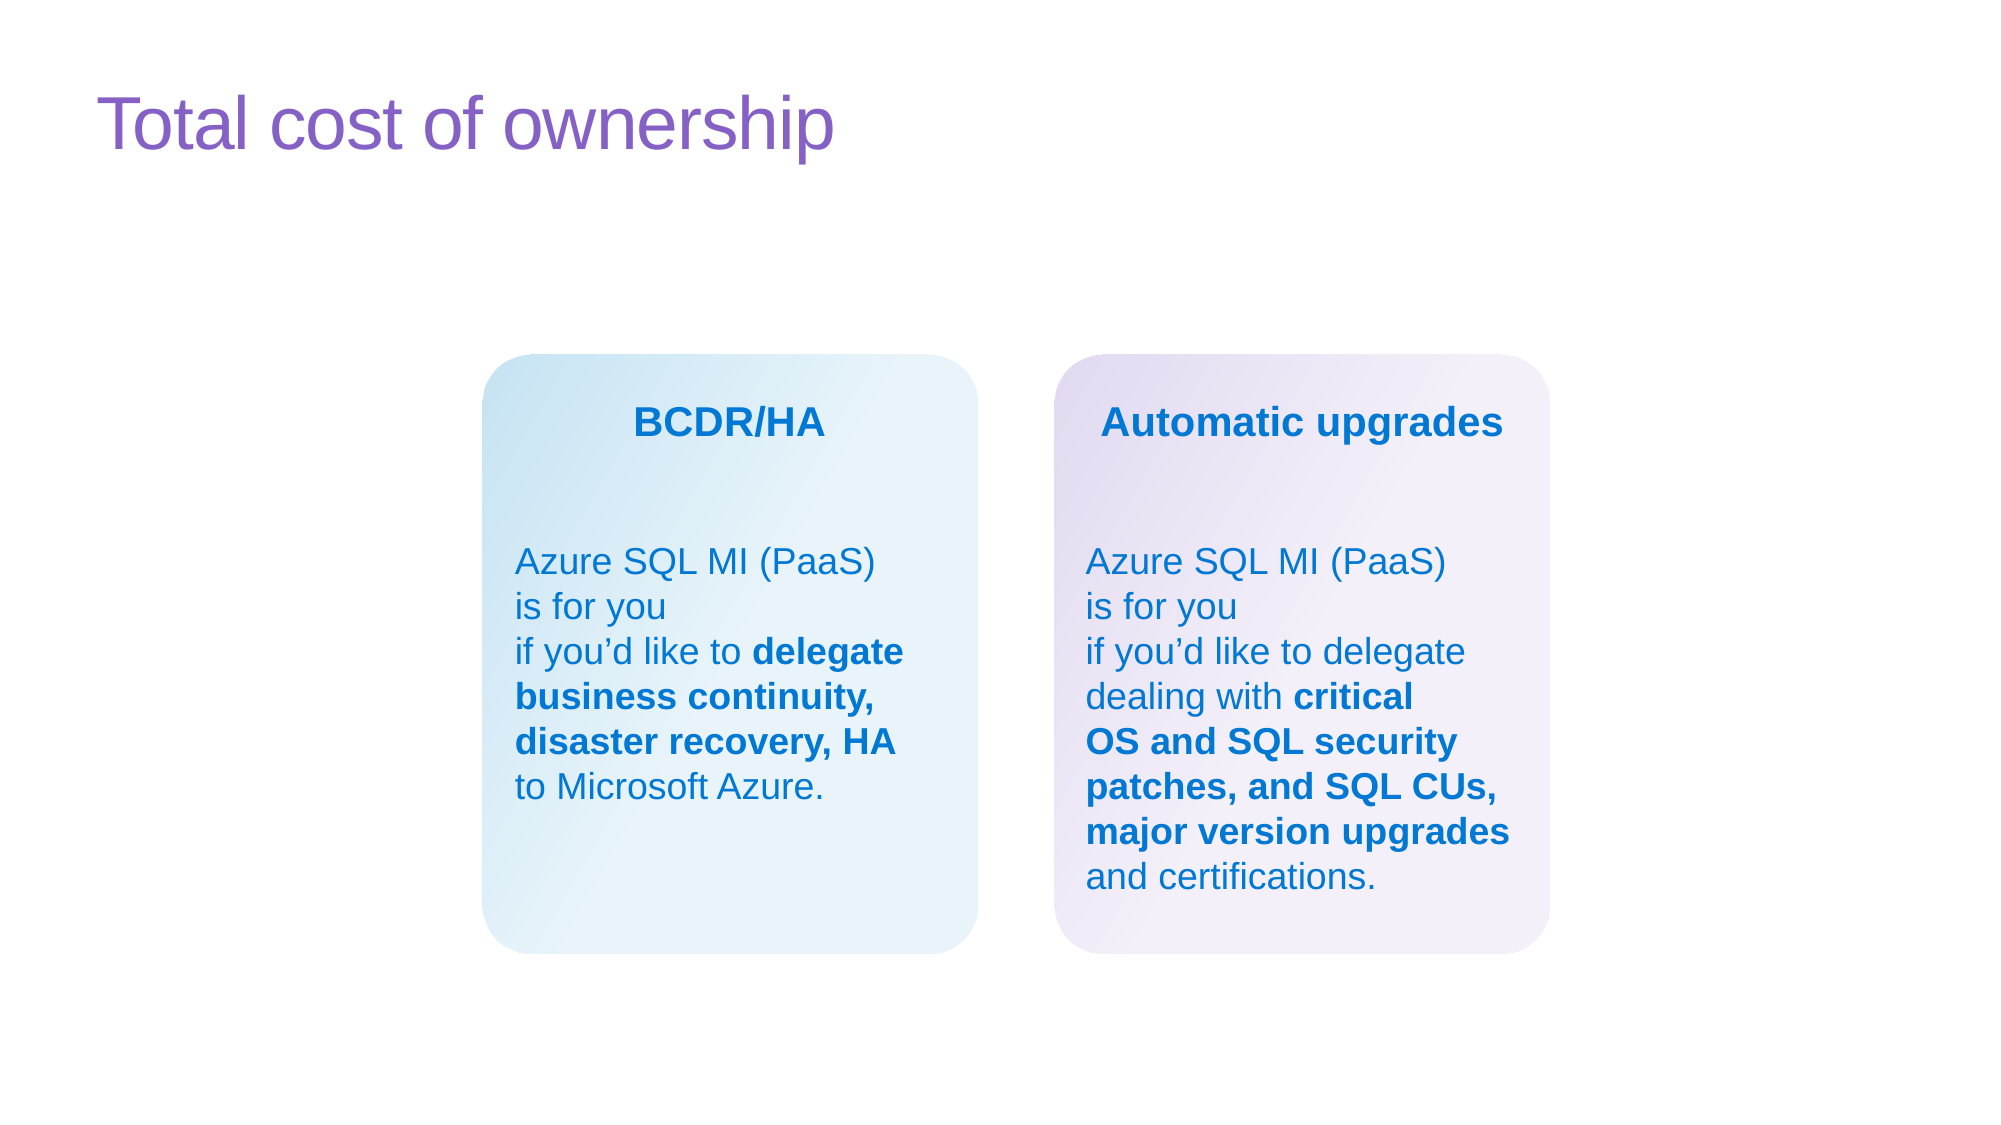

# Total cost of ownership

BCDR/HA
Automatic upgrades
Azure SQL MI (PaaS)
is for you
if you’d like to delegate
business continuity, disaster recovery, HA
to Microsoft Azure.
Azure SQL MI (PaaS)
is for you
if you’d like to delegate
dealing with critical
OS and SQL security patches, and SQL CUs, major version upgrades and certifications.